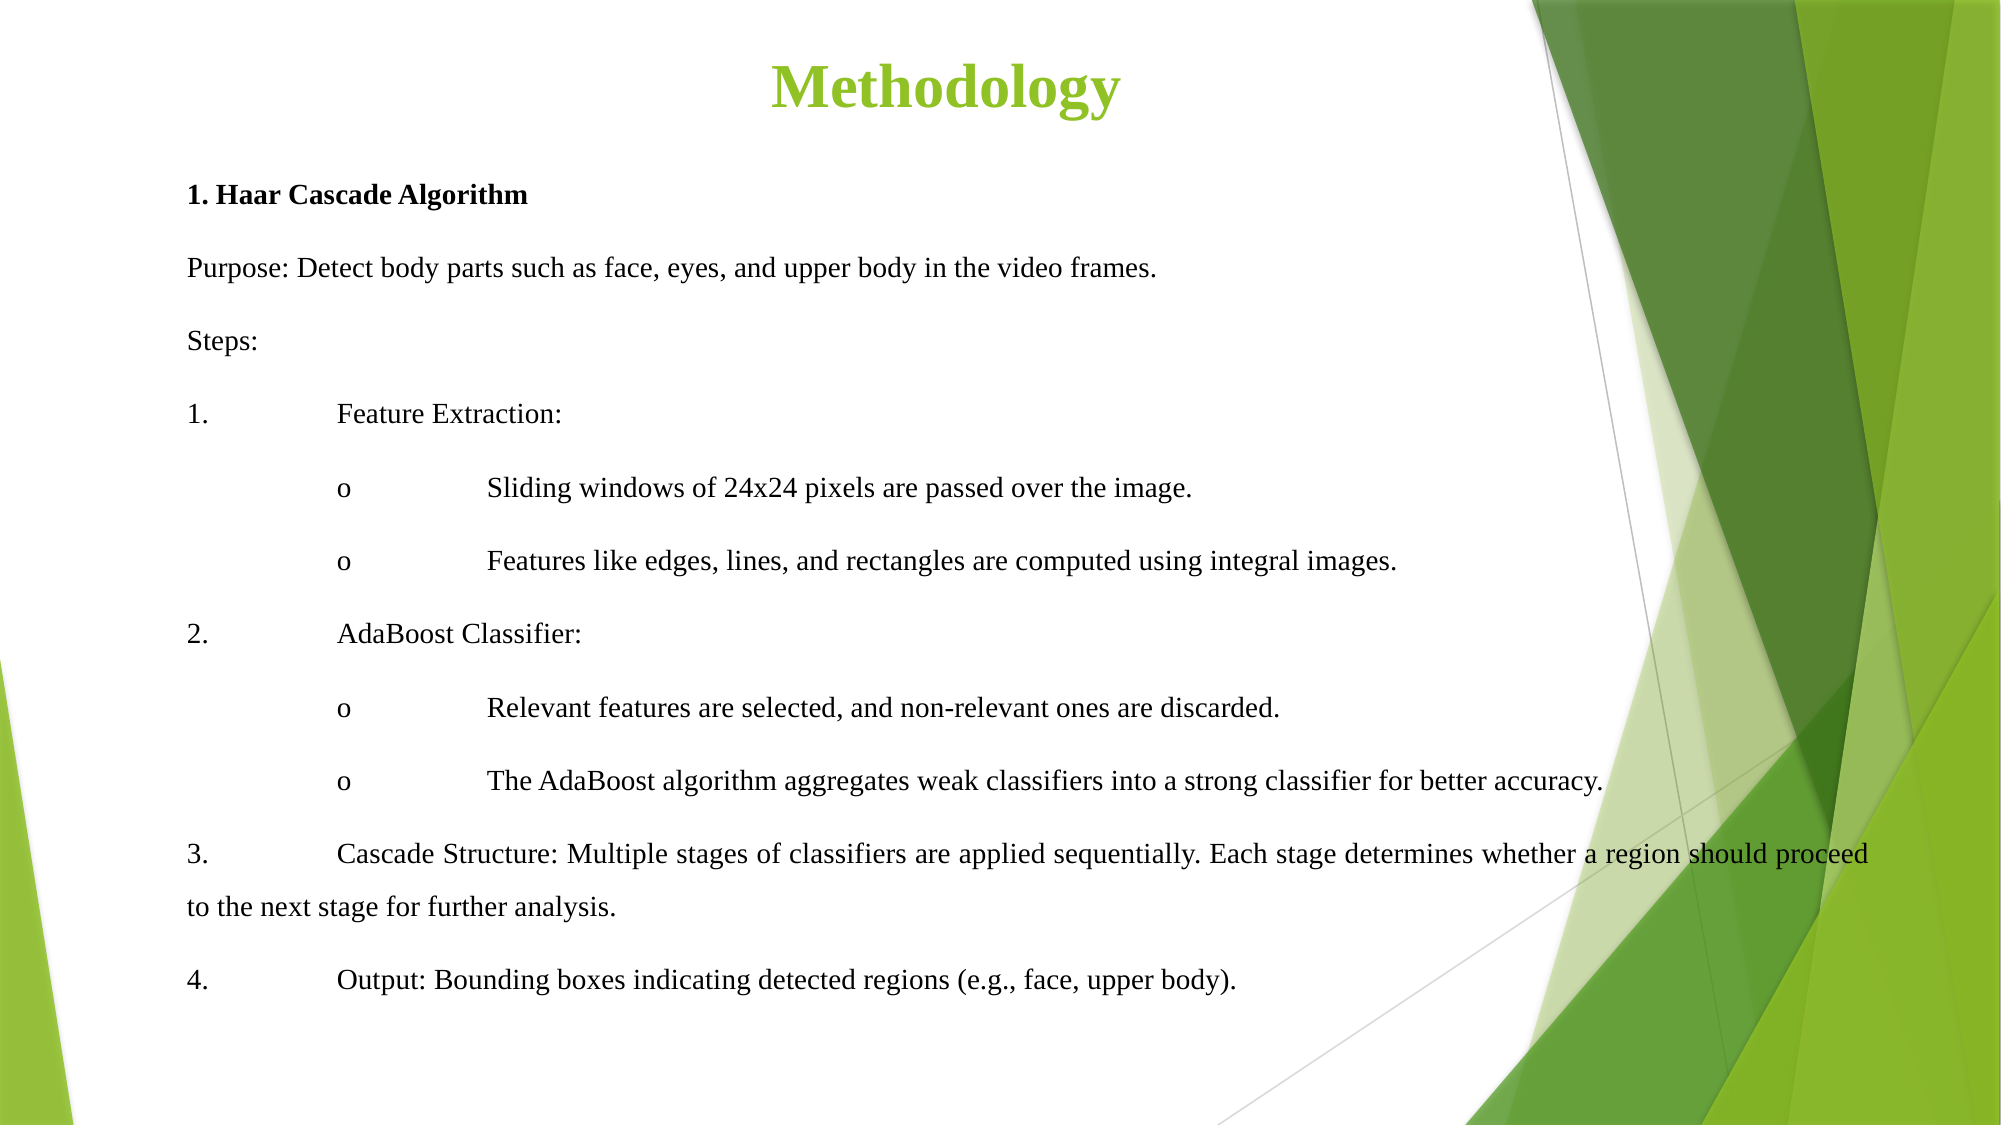

# Methodology
1. Haar Cascade Algorithm
Purpose: Detect body parts such as face, eyes, and upper body in the video frames.
Steps:
1.	Feature Extraction:
	o	Sliding windows of 24x24 pixels are passed over the image.
	o	Features like edges, lines, and rectangles are computed using integral images.
2.	AdaBoost Classifier:
	o	Relevant features are selected, and non-relevant ones are discarded.
	o	The AdaBoost algorithm aggregates weak classifiers into a strong classifier for better accuracy.
3.	Cascade Structure: Multiple stages of classifiers are applied sequentially. Each stage determines whether a region should proceed to the next stage for further analysis.
4.	Output: Bounding boxes indicating detected regions (e.g., face, upper body).